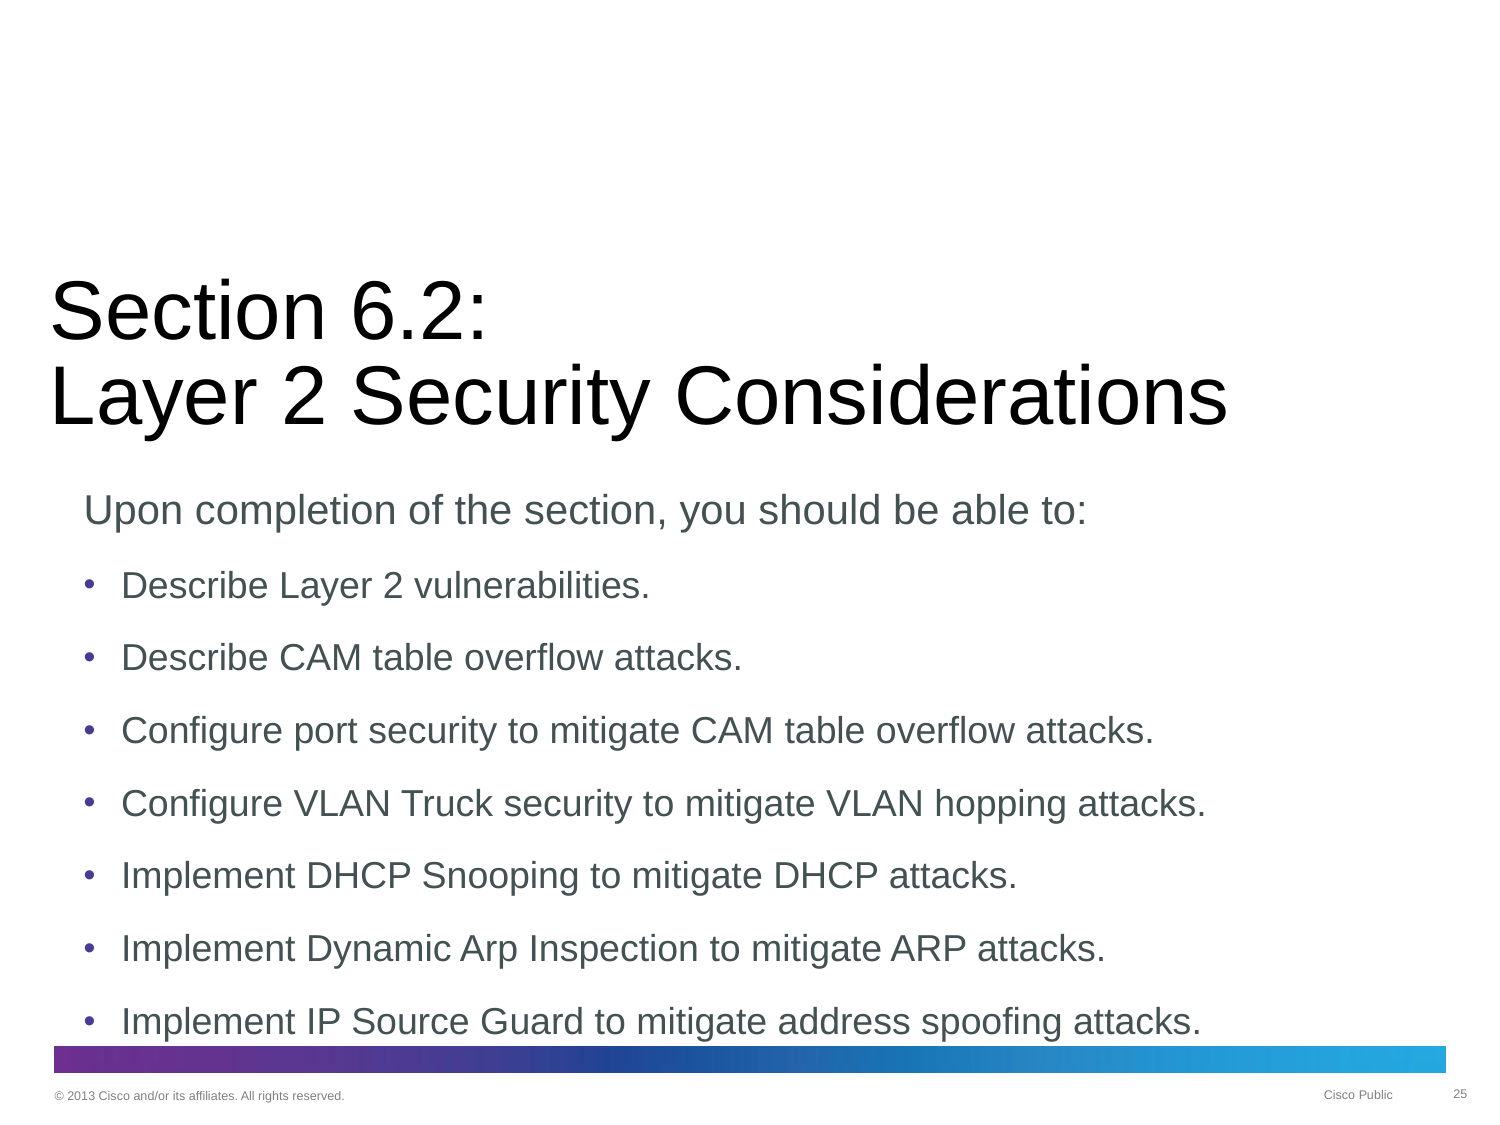

# Section 6.2: Layer 2 Security Considerations
Upon completion of the section, you should be able to:
Describe Layer 2 vulnerabilities.
Describe CAM table overflow attacks.
Configure port security to mitigate CAM table overflow attacks.
Configure VLAN Truck security to mitigate VLAN hopping attacks.
Implement DHCP Snooping to mitigate DHCP attacks.
Implement Dynamic Arp Inspection to mitigate ARP attacks.
Implement IP Source Guard to mitigate address spoofing attacks.